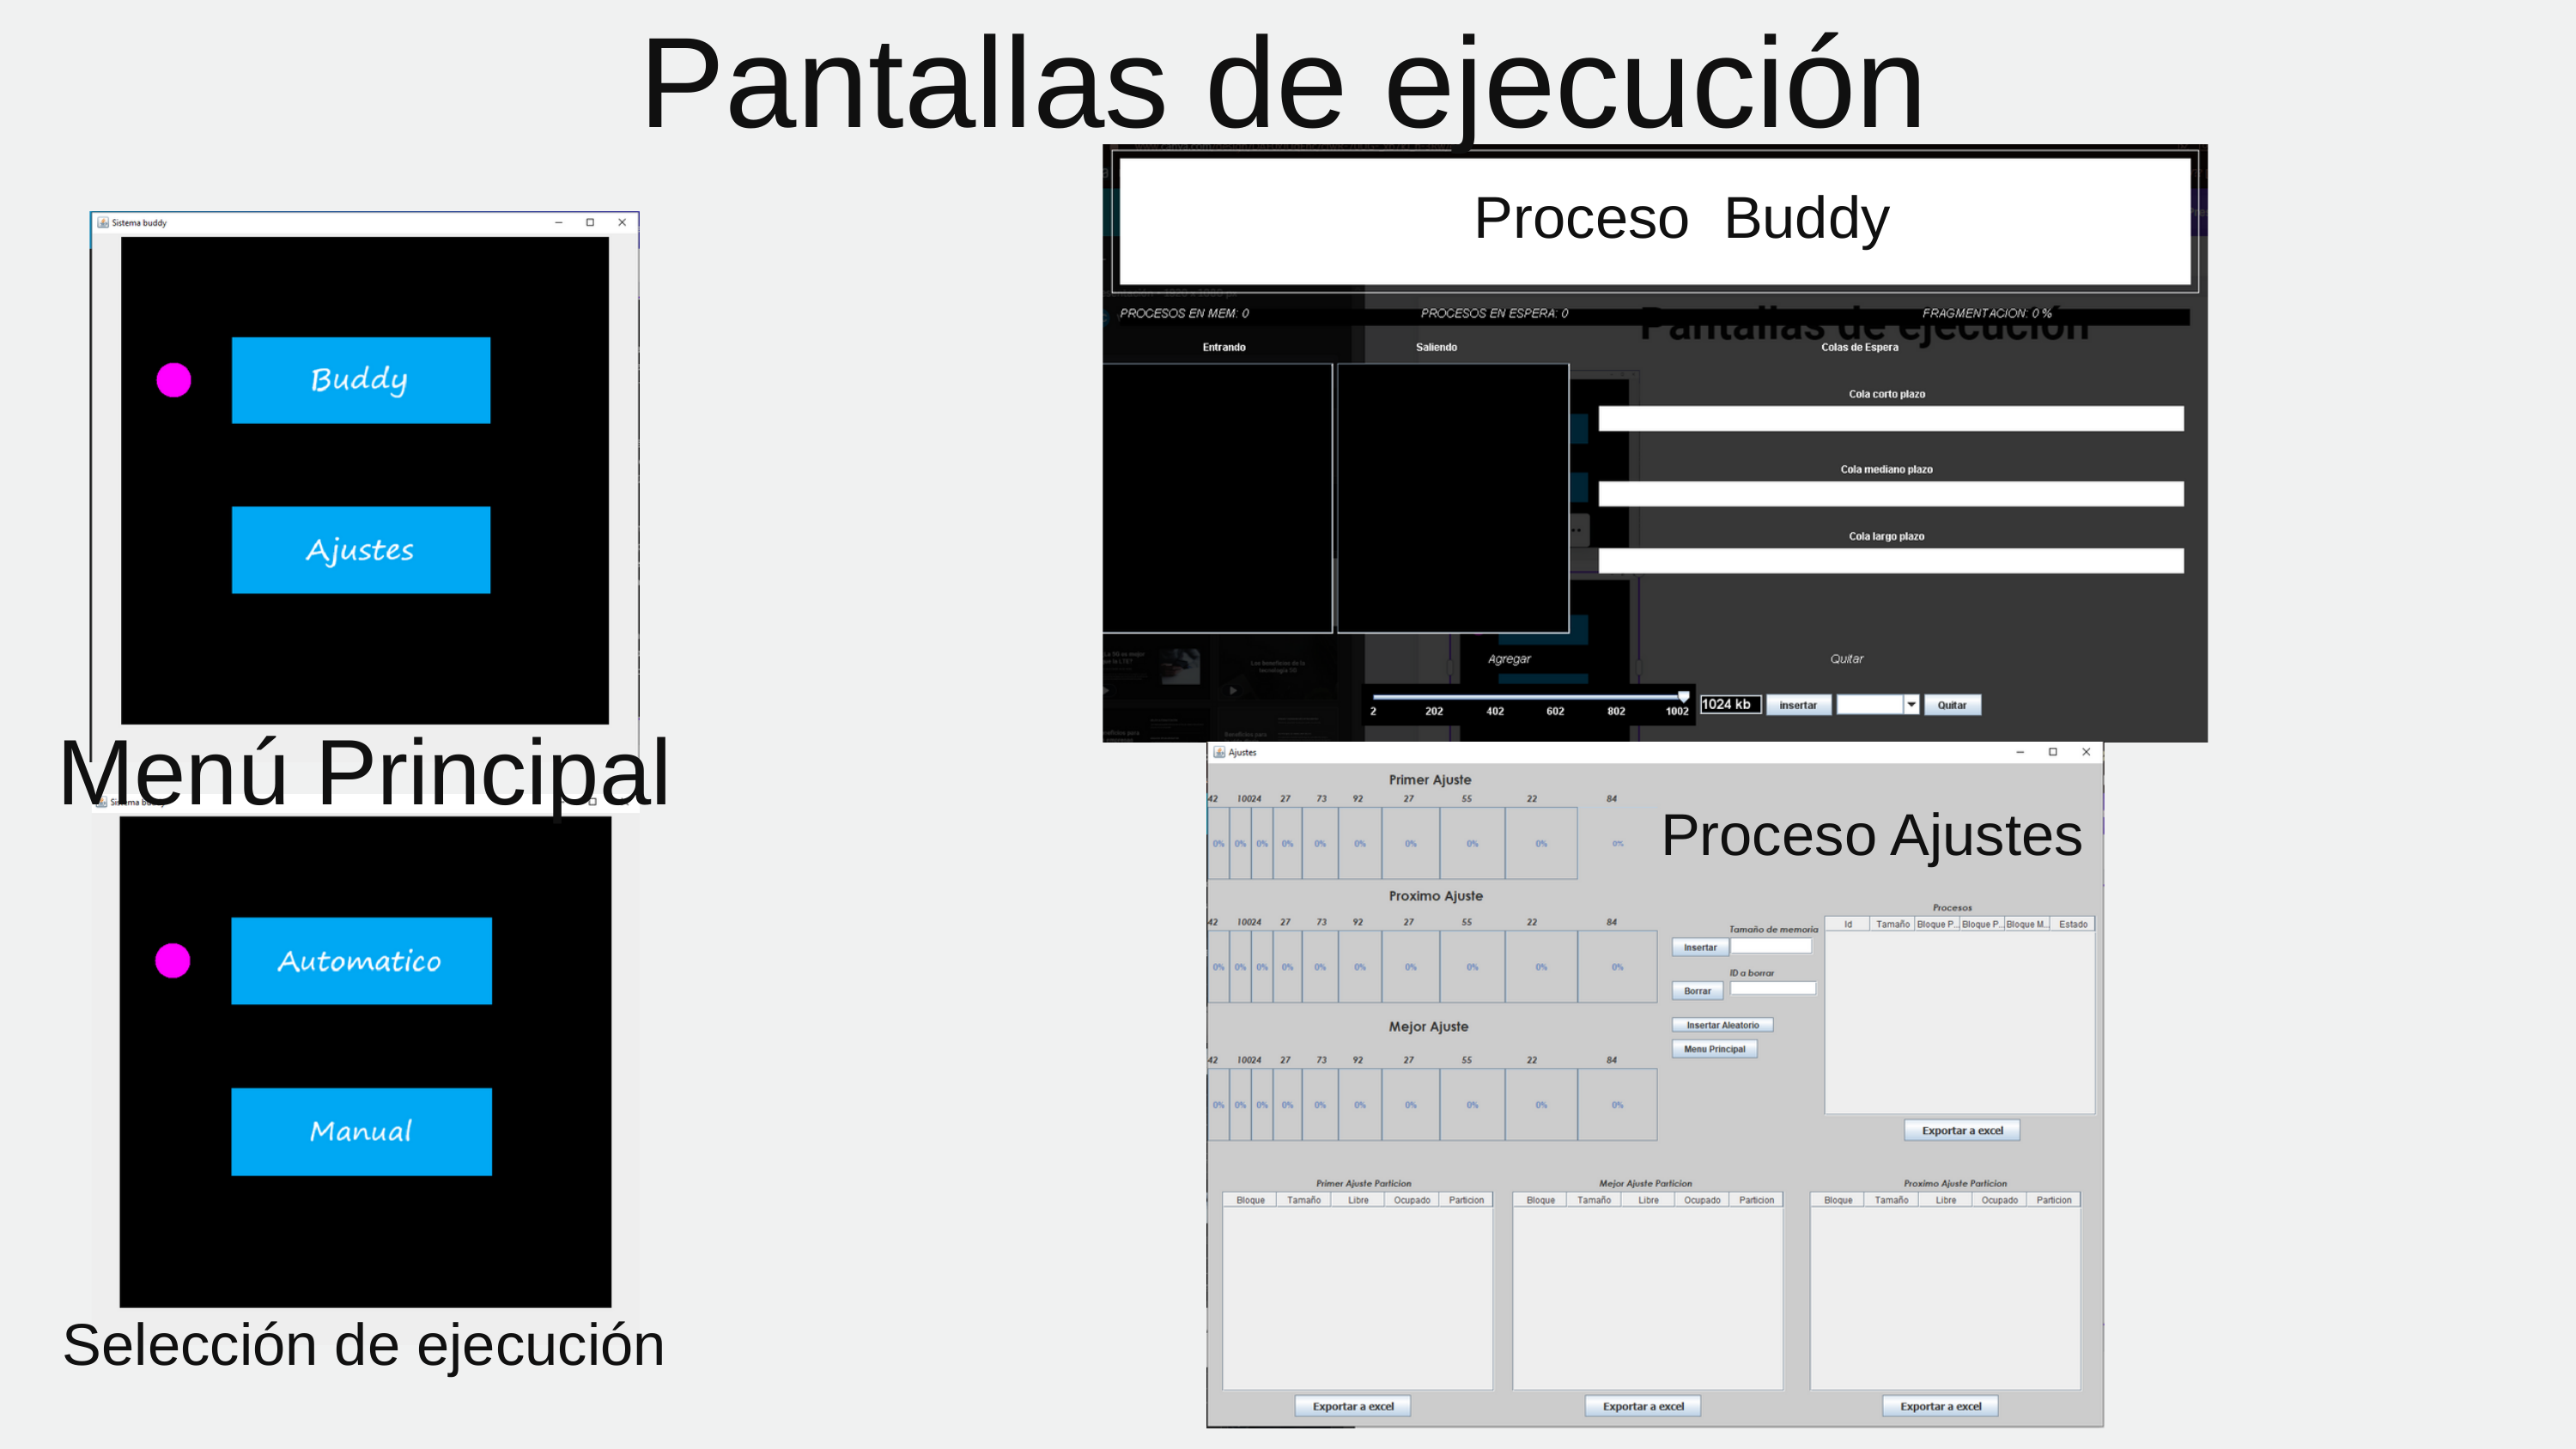

Pantallas de ejecución

Proceso  Buddy

Menú Principal

Proceso Ajustes

Selección de ejecución